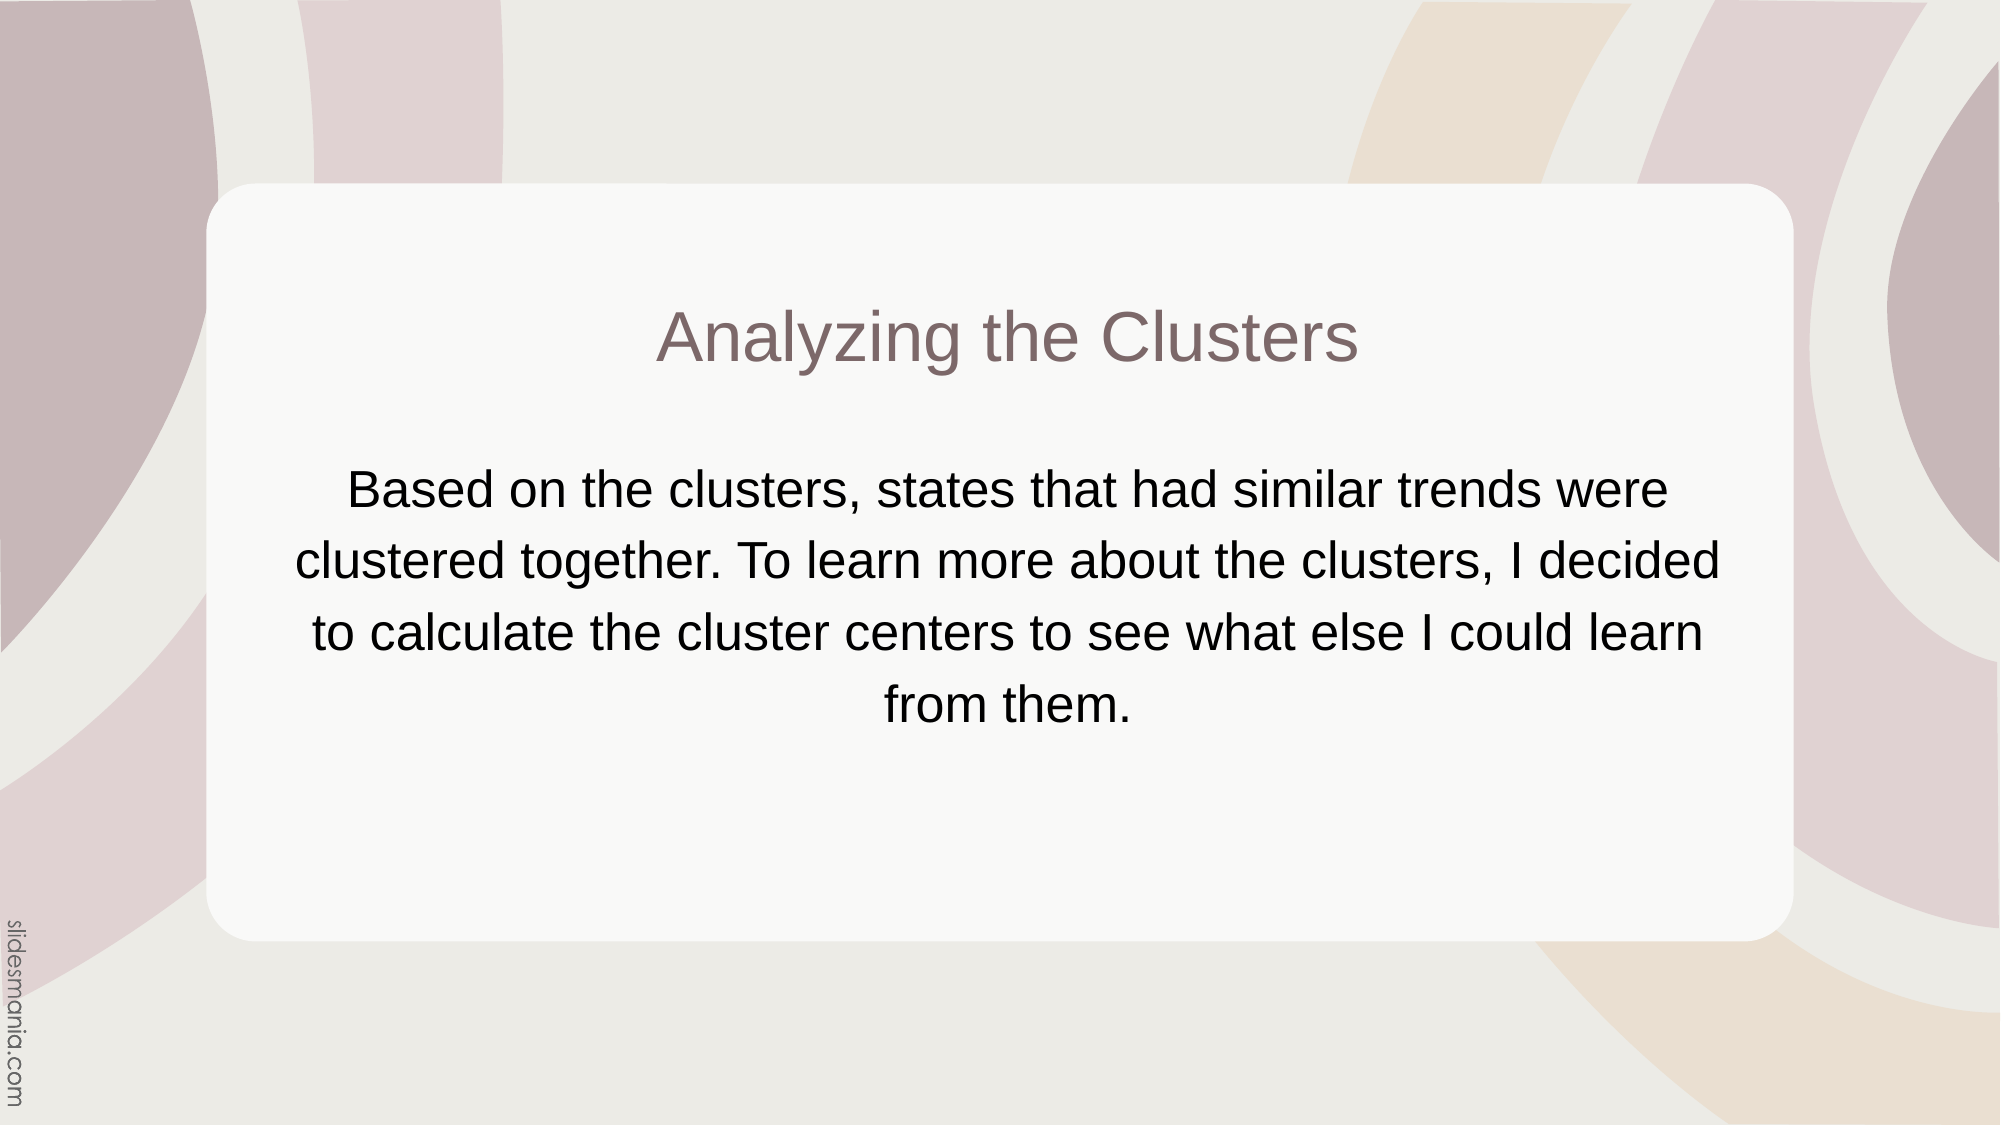

# Analyzing the Clusters
Based on the clusters, states that had similar trends were clustered together. To learn more about the clusters, I decided to calculate the cluster centers to see what else I could learn from them.